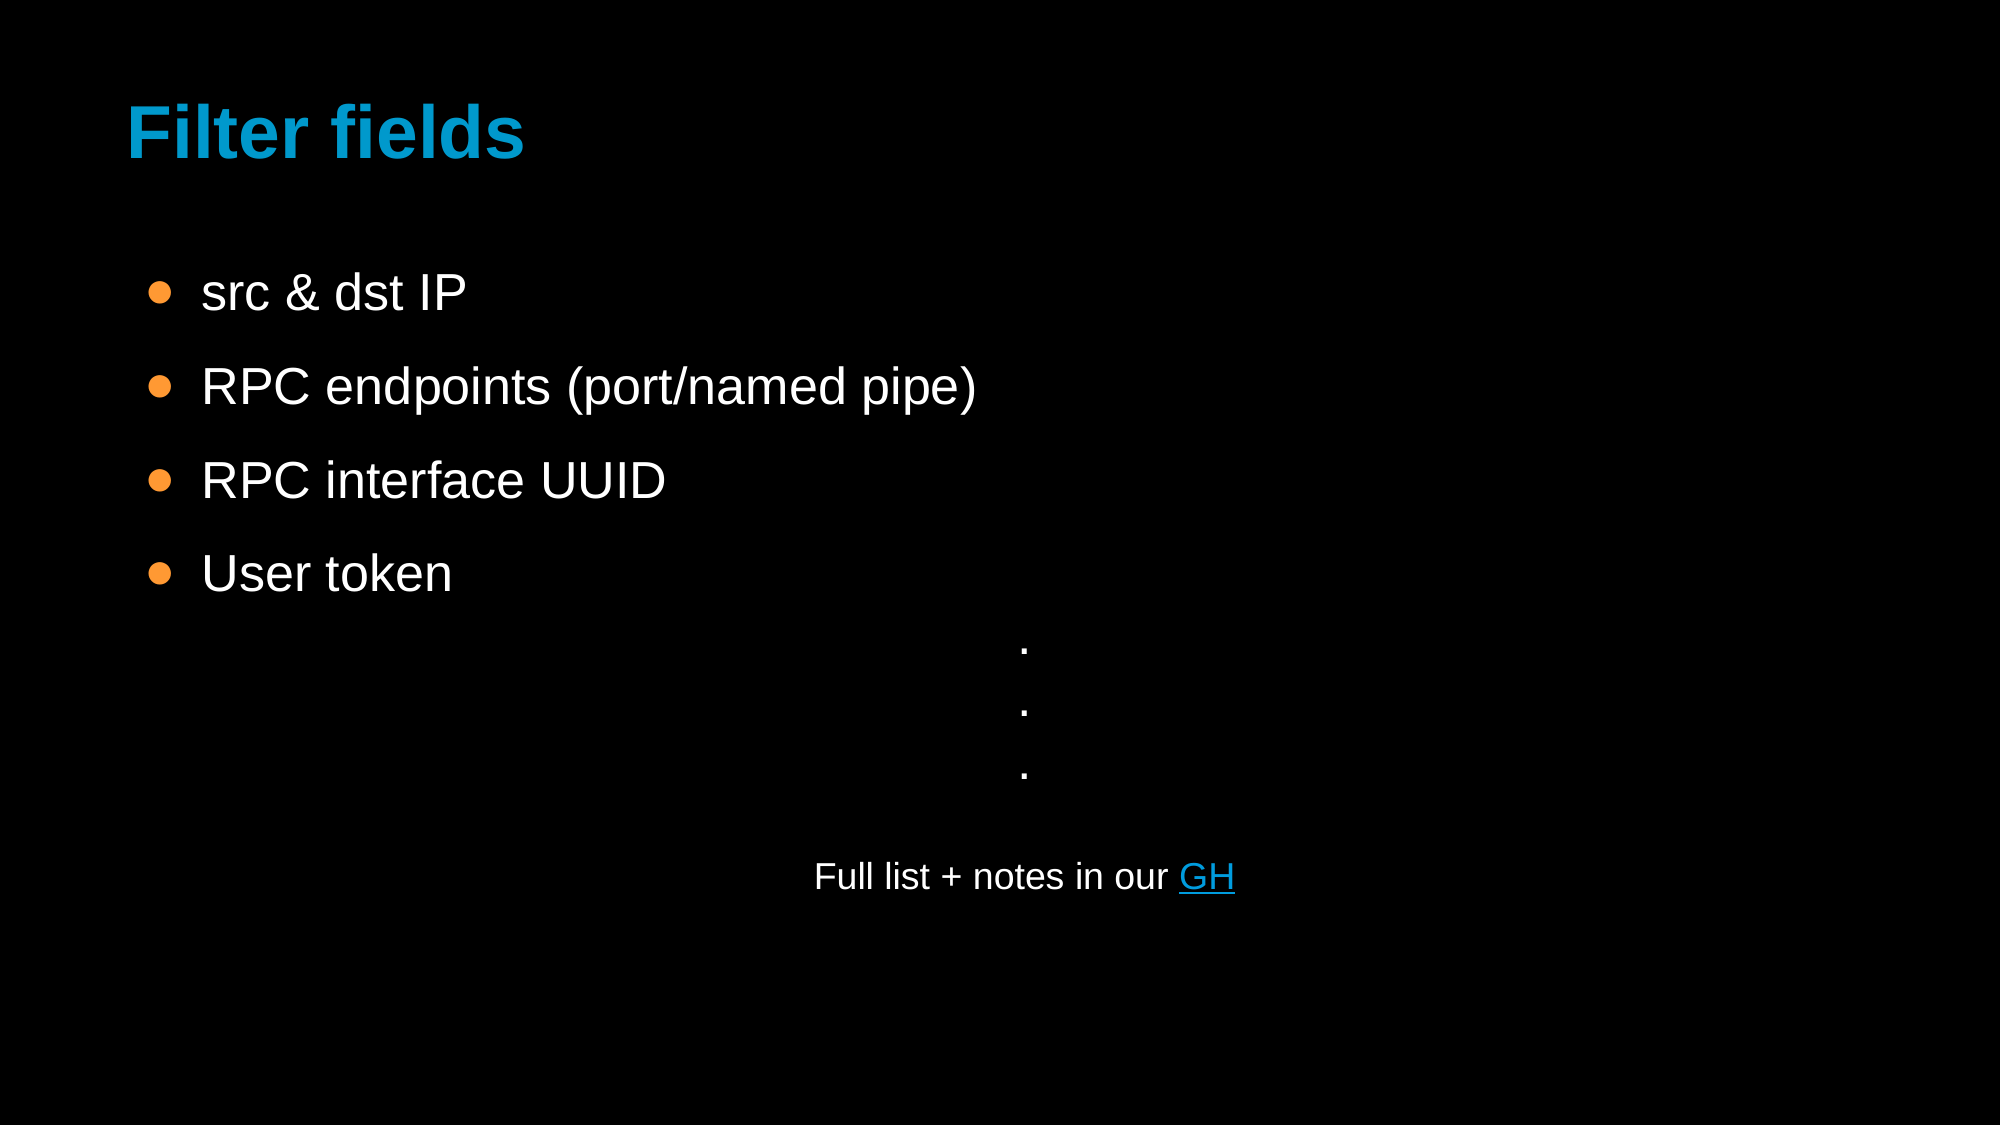

# Filter fields
src & dst IP
RPC endpoints (port/named pipe)
RPC interface UUID
User token
.
.
.

Full list + notes in our GH